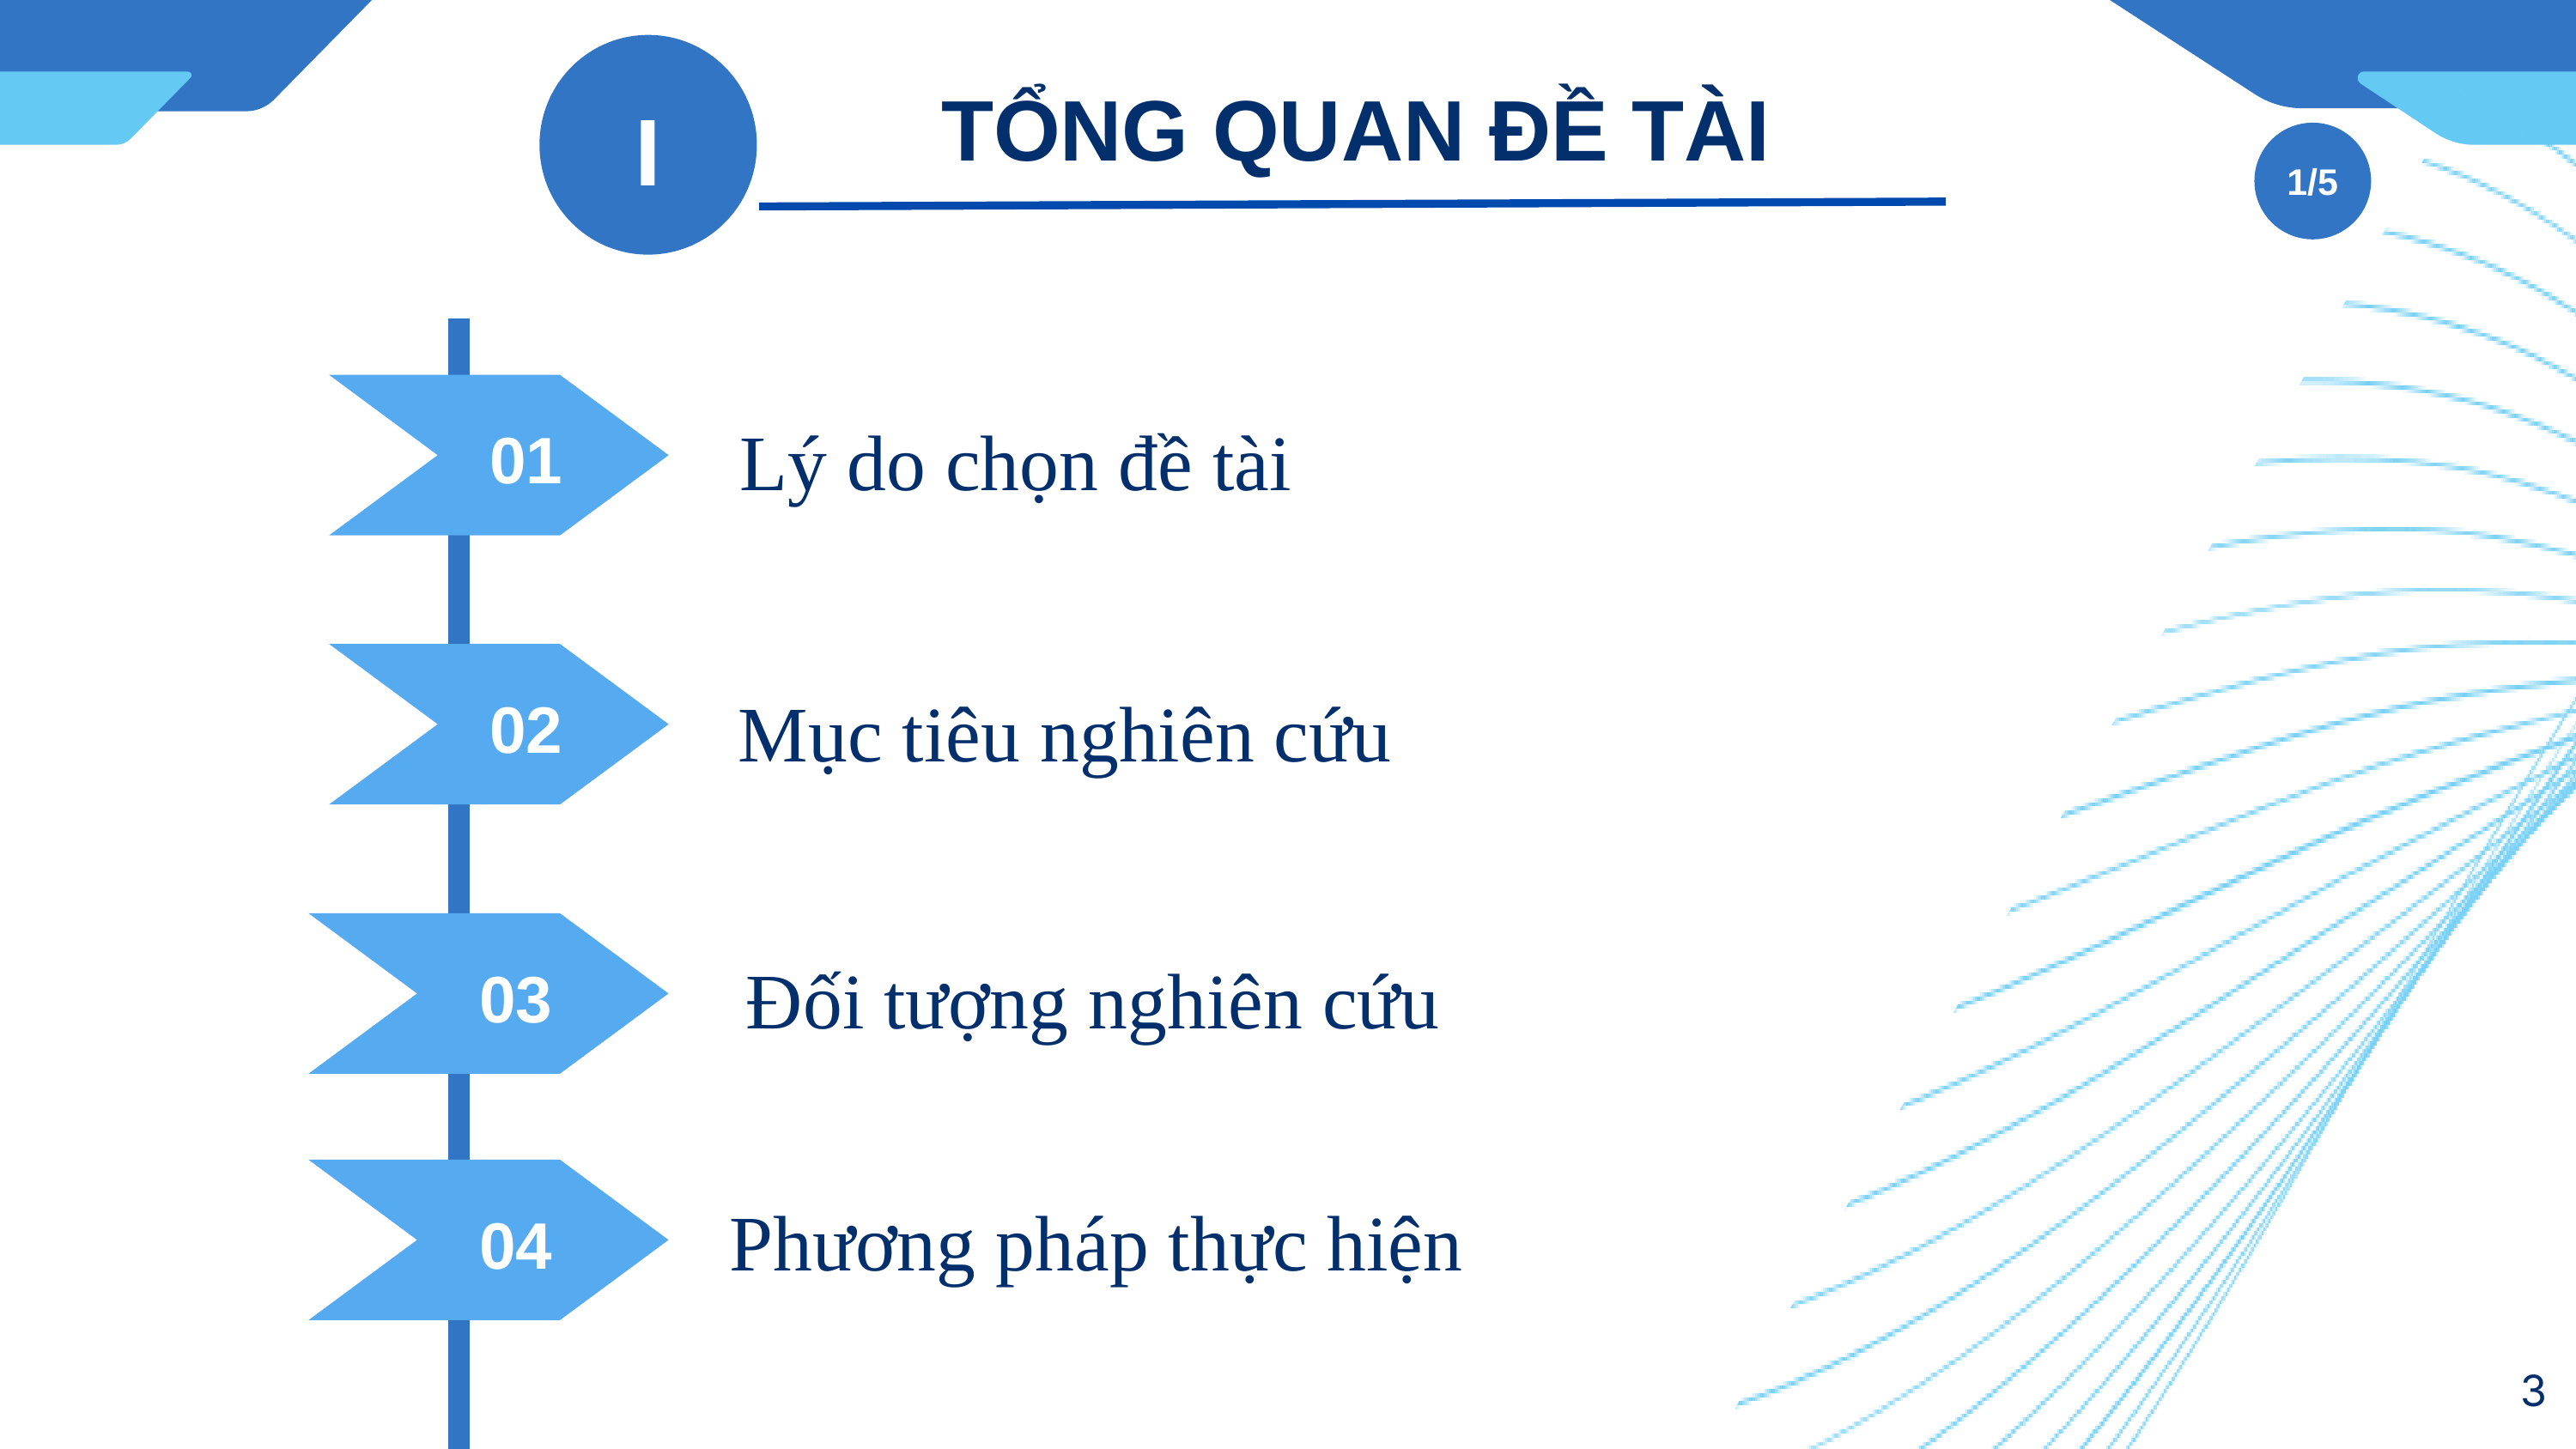

I
TỔNG QUAN ĐỀ TÀI

1/5

01
Lý do chọn đề tài

02
Mục tiêu nghiên cứu

03
Đối tượng nghiên cứu

04
Phương pháp thực hiện
3